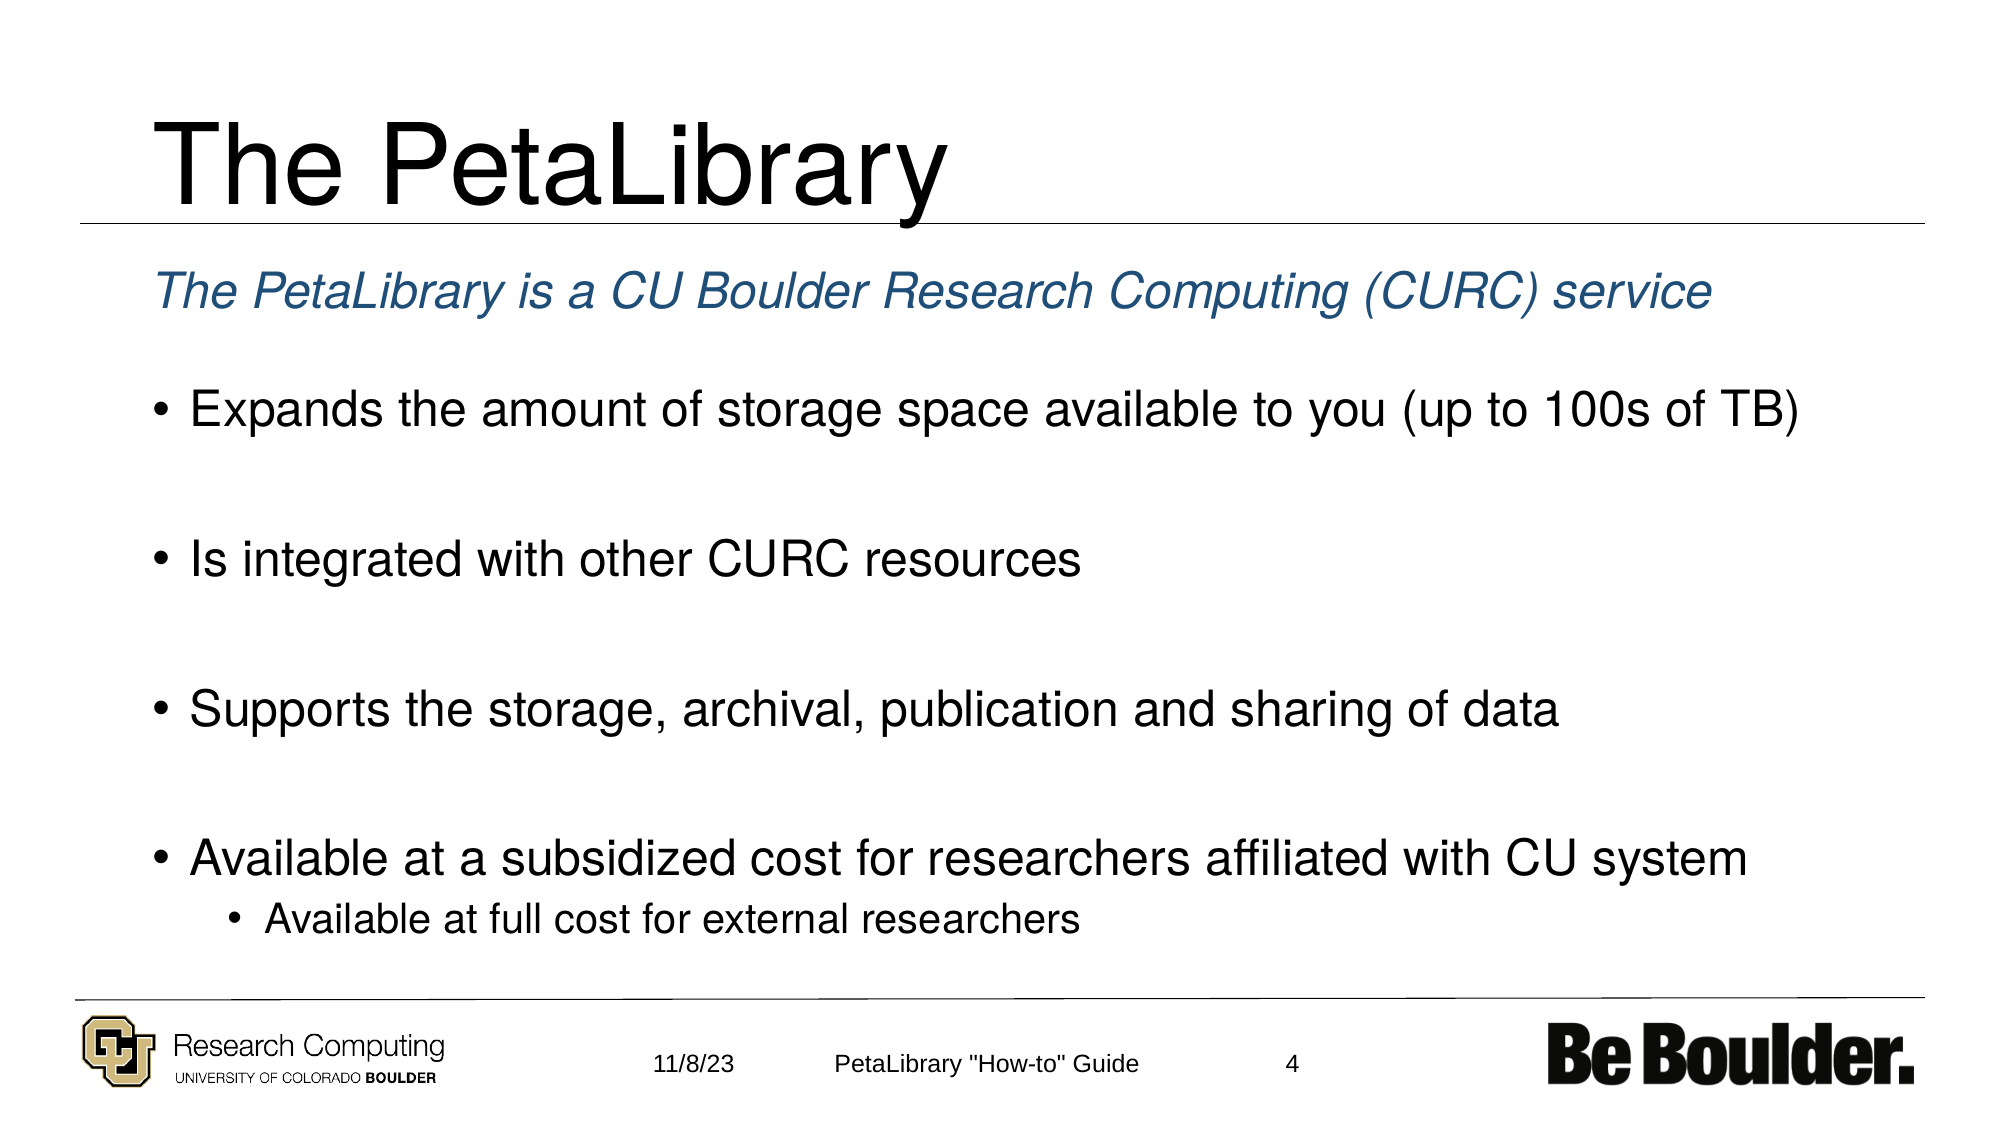

# The PetaLibrary
The PetaLibrary is a CU Boulder Research Computing (CURC) service

Expands the amount of storage space available to you (up to 100s of TB)

Is integrated with other CURC resources

Supports the storage, archival, publication and sharing of data

Available at a subsidized cost for researchers affiliated with CU system
Available at full cost for external researchers

11/8/23
4
PetaLibrary "How-to" Guide